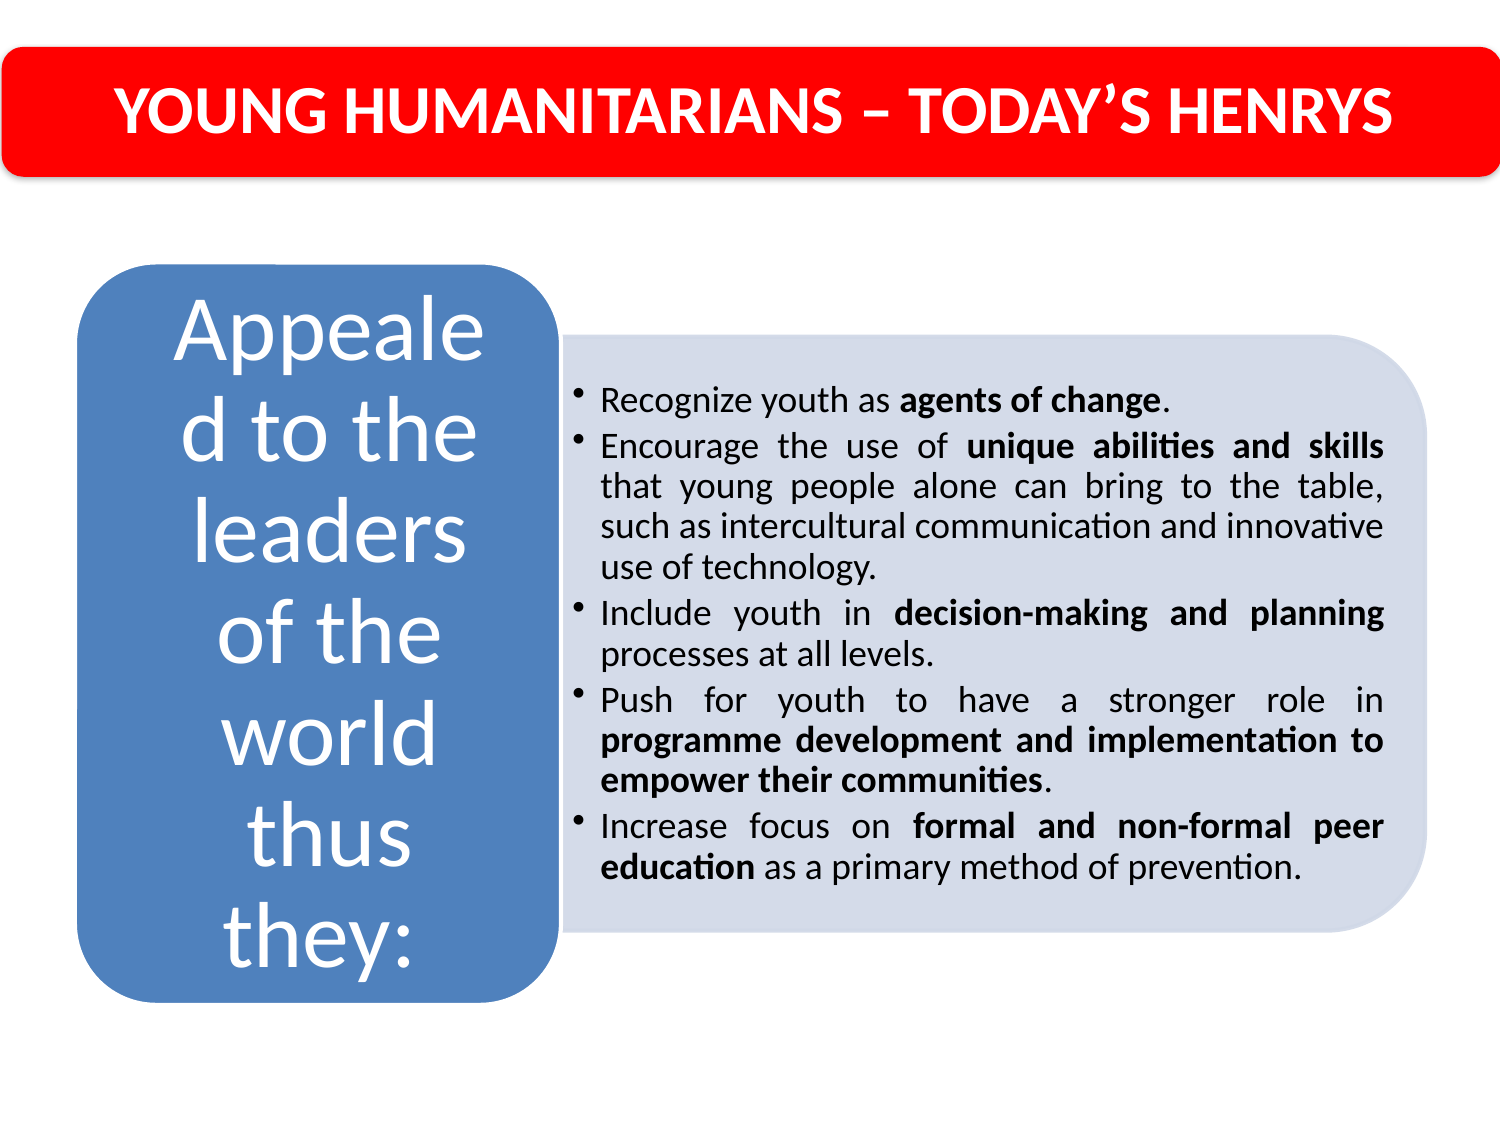

Young Humanitarians – Today’s HenryS
Recognize youth as agents of change.
Encourage the use of unique abilities and skills that young people alone can bring to the table, such as intercultural communication and innovative use of technology.
Include youth in decision-making and planning processes at all levels.
Push for youth to have a stronger role in programme development and implementation to empower their communities.
Increase focus on formal and non-formal peer education as a primary method of prevention.
Appealed to the leaders of the world thus they: